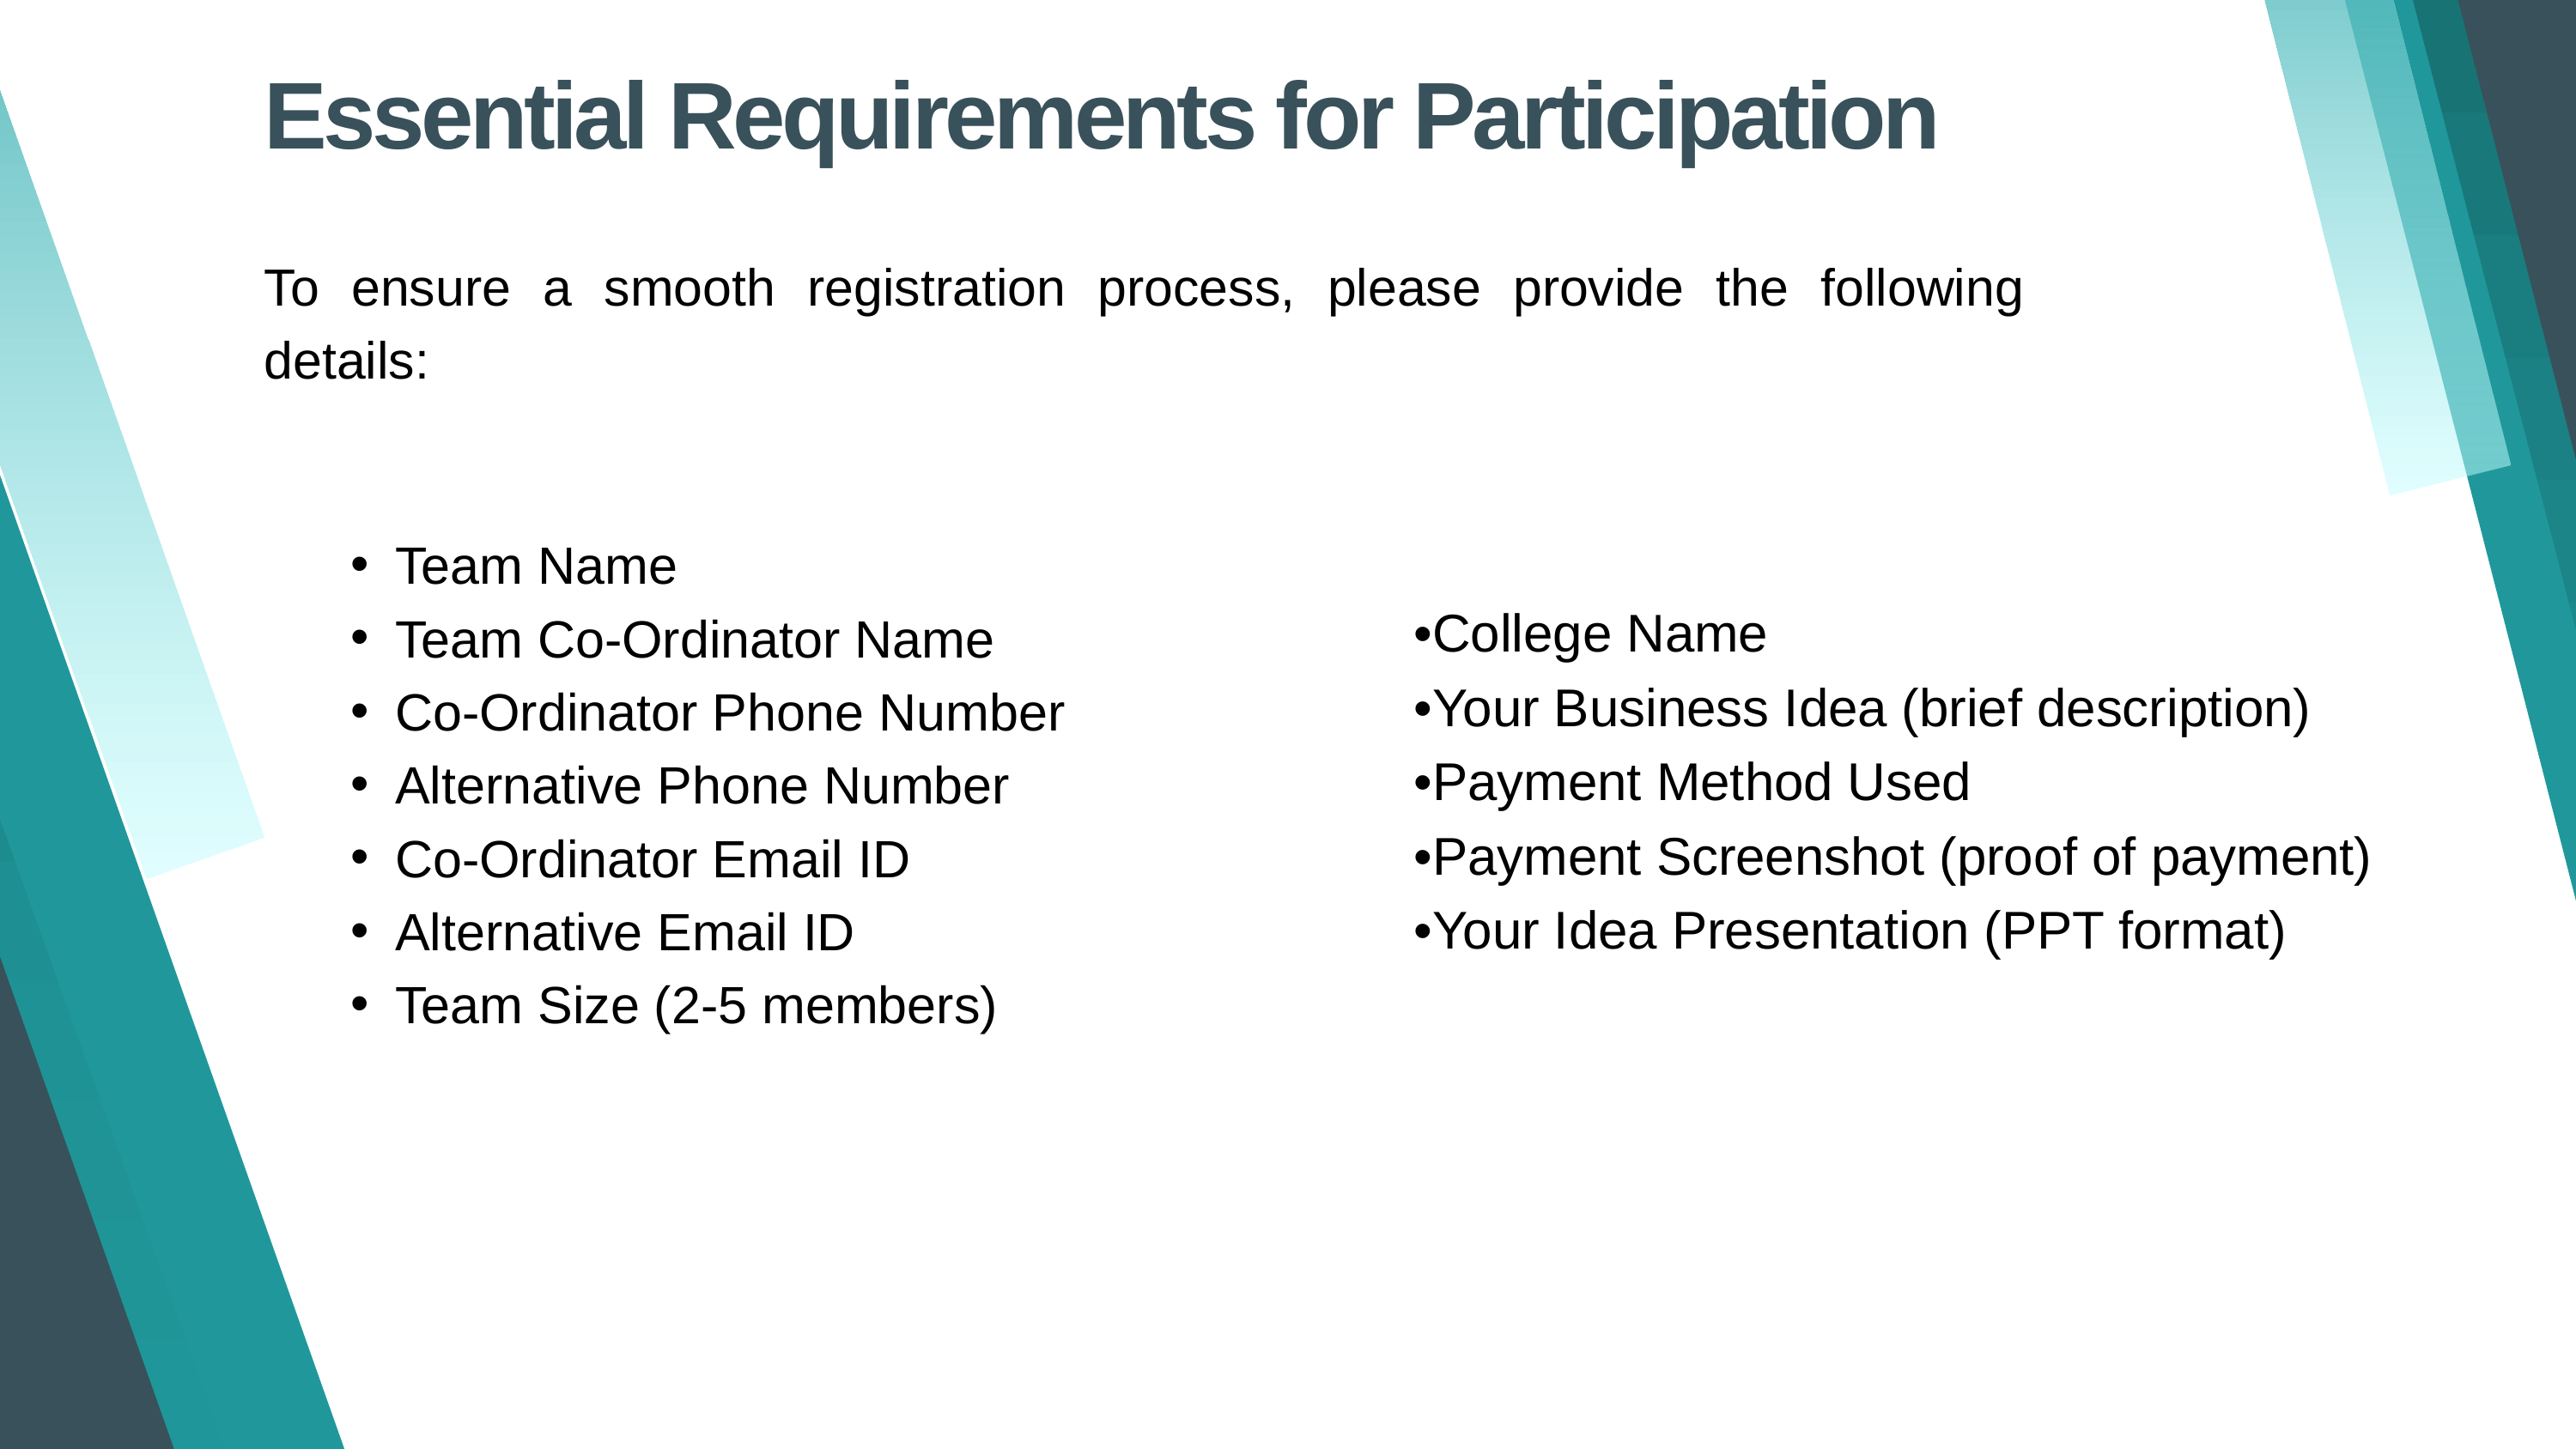

Essential Requirements for Participation

To ensure a smooth registration process, please provide the following details:

Team Name
Team Co-Ordinator Name
Co-Ordinator Phone Number
Alternative Phone Number
Co-Ordinator Email ID
Alternative Email ID
Team Size (2-5 members)
•College Name
•Your Business Idea (brief description)
•Payment Method Used
•Payment Screenshot (proof of payment)
•Your Idea Presentation (PPT format)